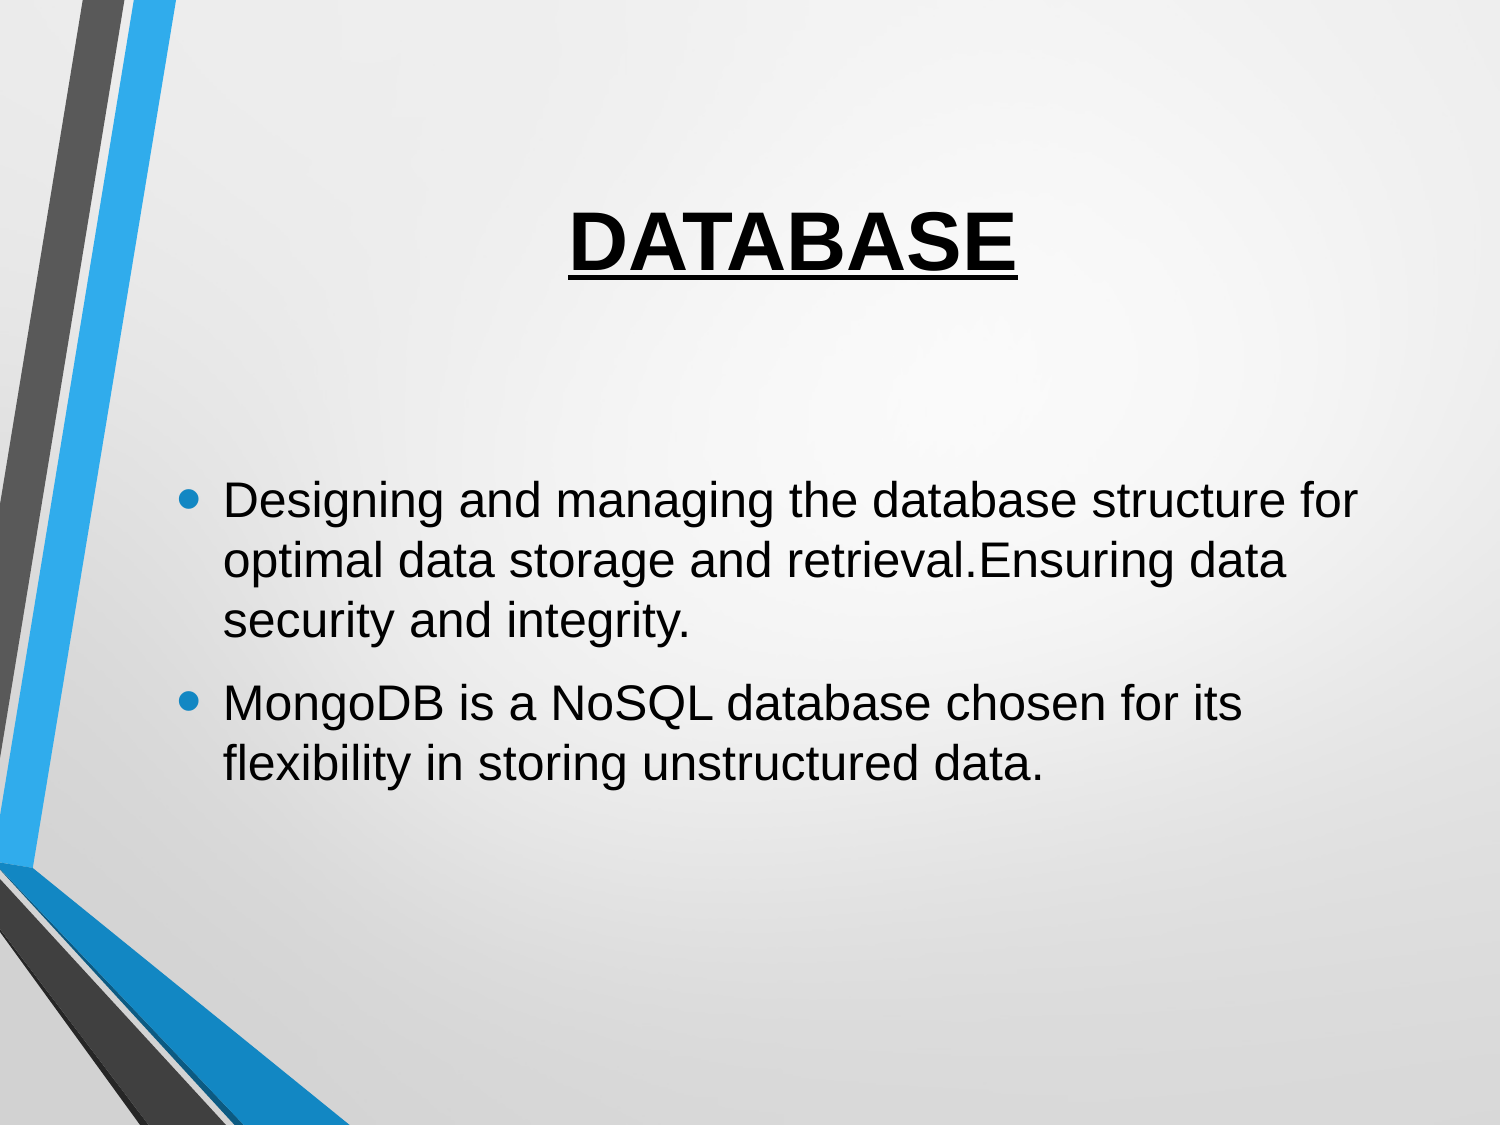

# DATABASE
Designing and managing the database structure for optimal data storage and retrieval.Ensuring data security and integrity.
MongoDB is a NoSQL database chosen for its flexibility in storing unstructured data.